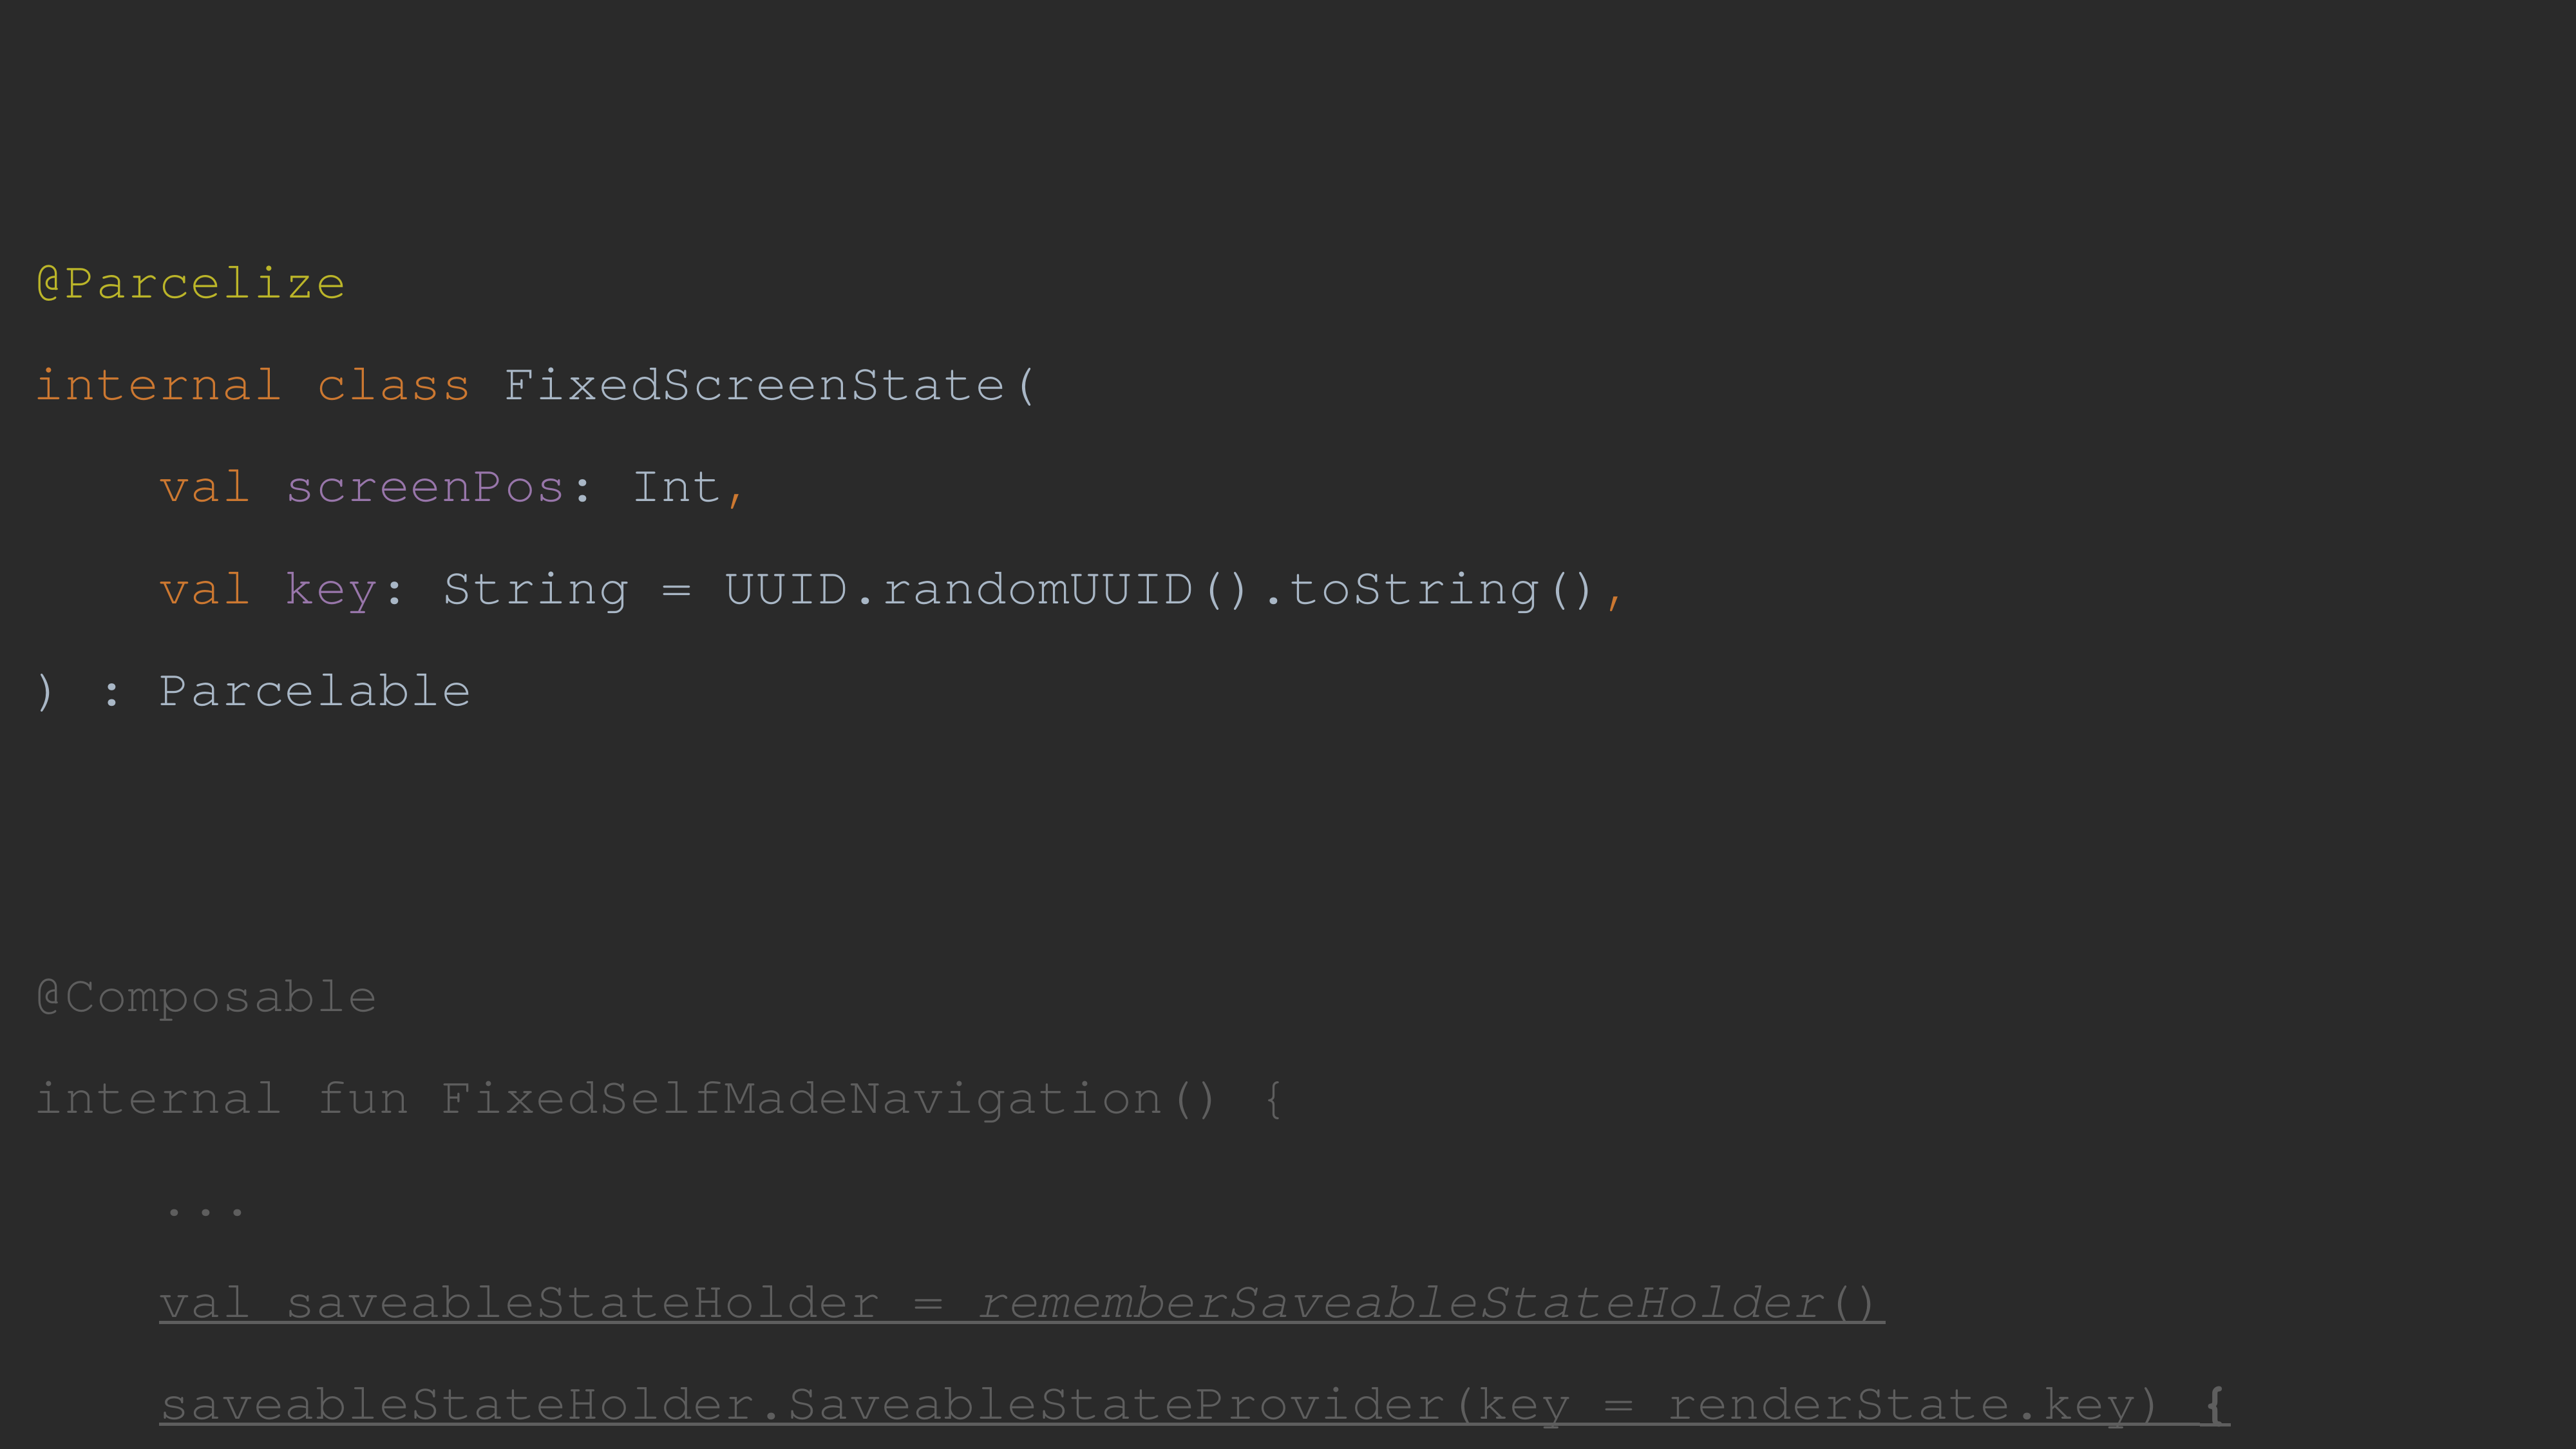

@Parcelize
internal class FixedScreenState(
    val screenPos: Int,
    val key: String = UUID.randomUUID().toString(),
) : Parcelable

@Composable
internal fun FixedSelfMadeNavigation() {
    ...
    val saveableStateHolder = rememberSaveableStateHolder()
    saveableStateHolder.SaveableStateProvider(key = renderState.key) {
        ScreenWithButtons(
            …
        )
    }
}
30